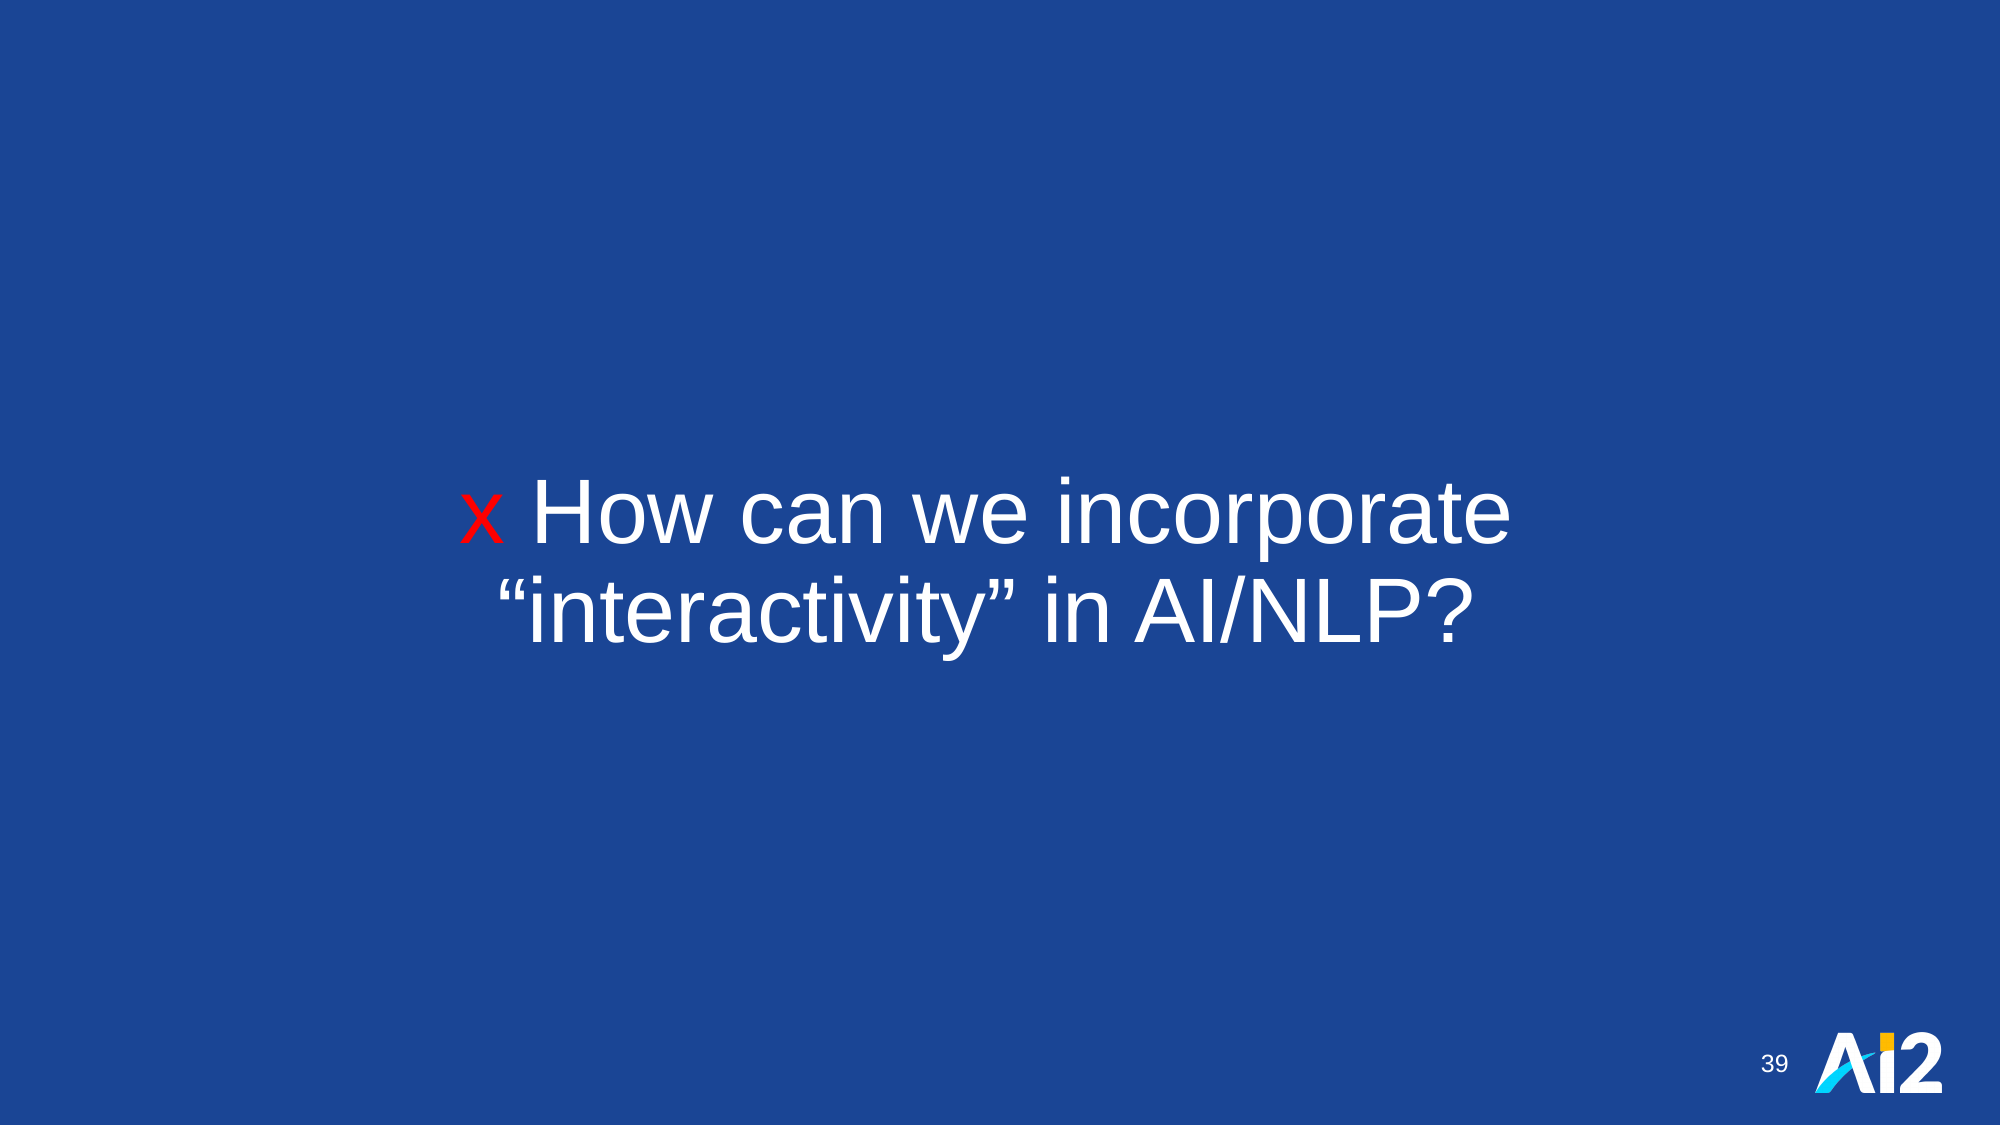

# x How can we incorporate “interactivity” in AI/NLP?

39